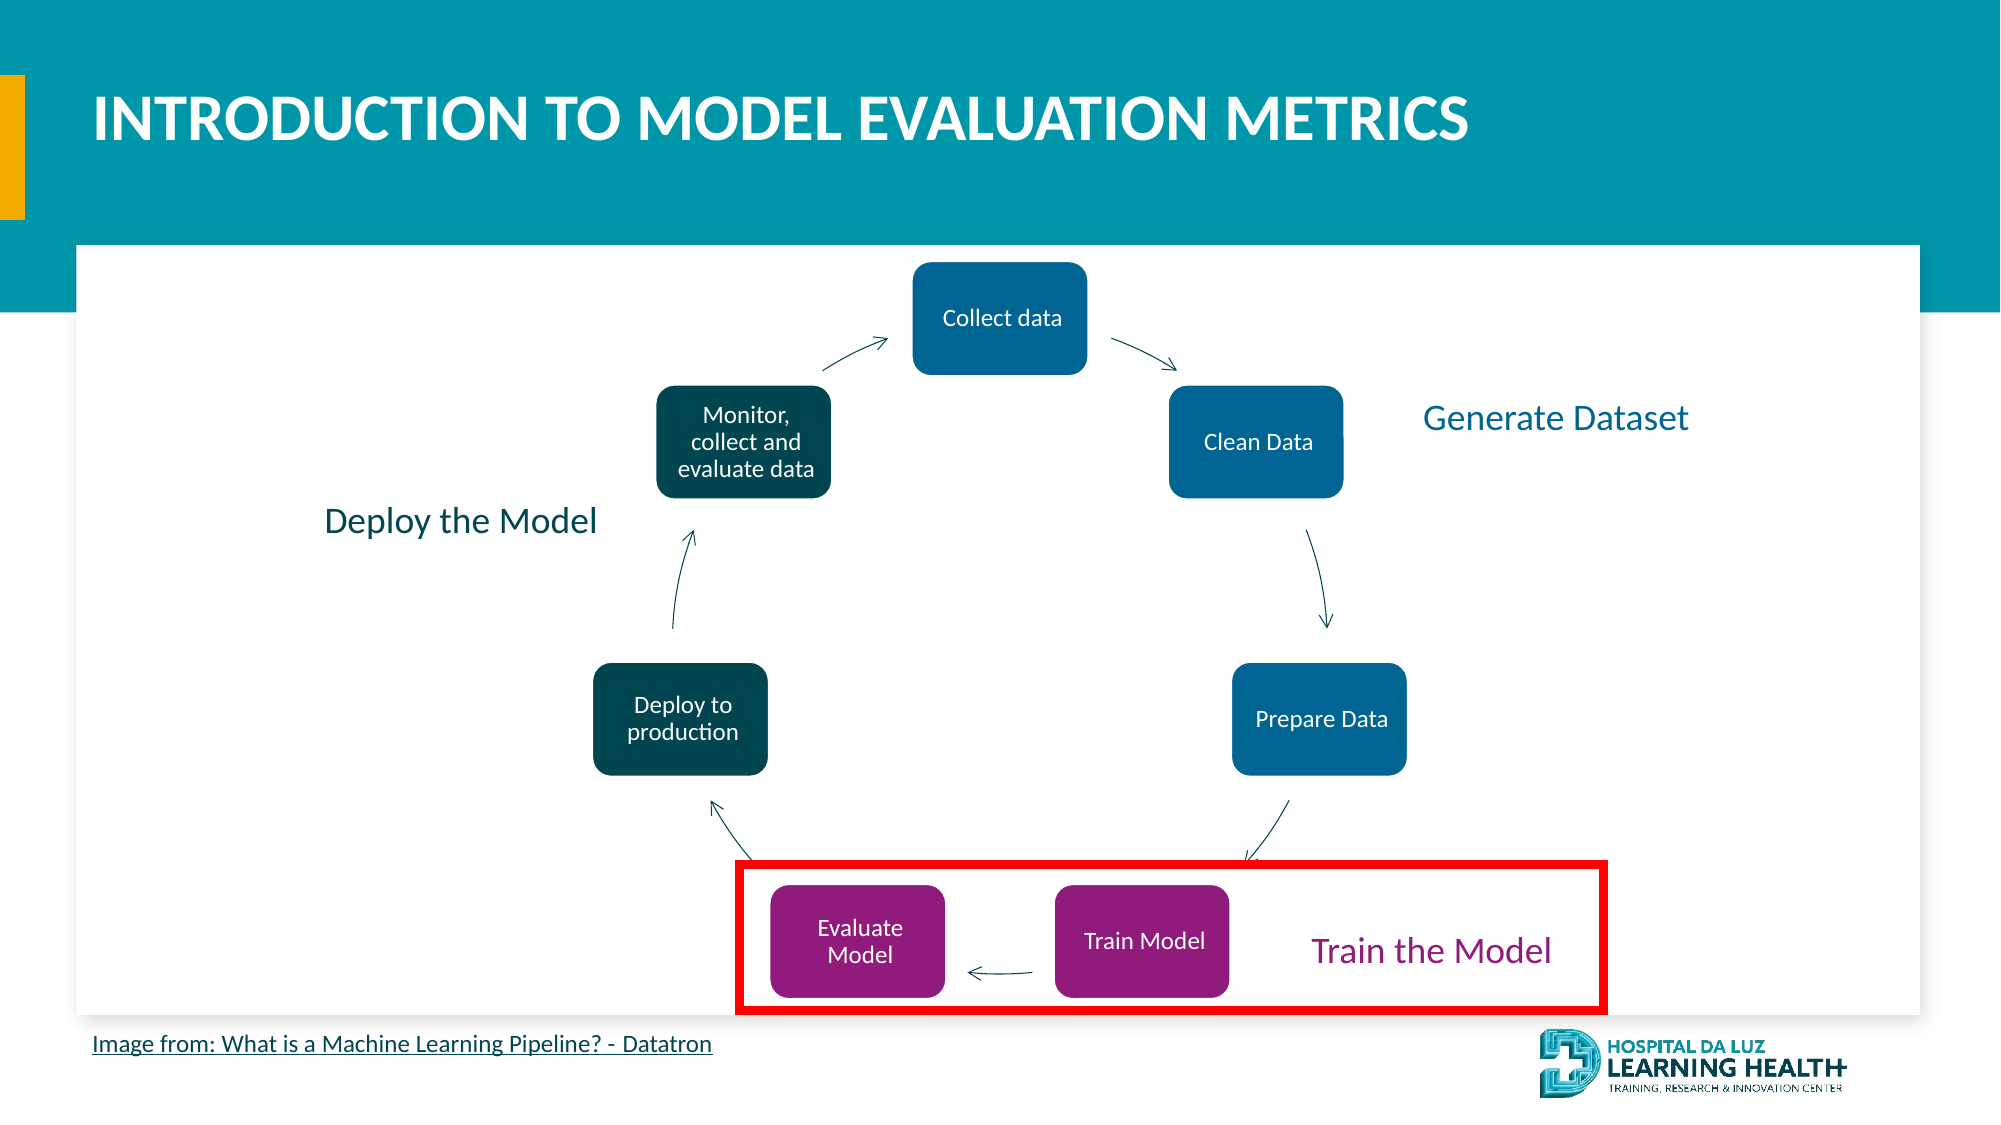

INTRODUCTION TO MODEL EVALUATION METRICS
#
Collect data
Clean Data
Prepare Data
Train Model
Evaluate Model
Deploy to production
Monitor, collect and evaluate data
Generate Dataset
Deploy the Model

Train the Model
Image from: What is a Machine Learning Pipeline? - Datatron